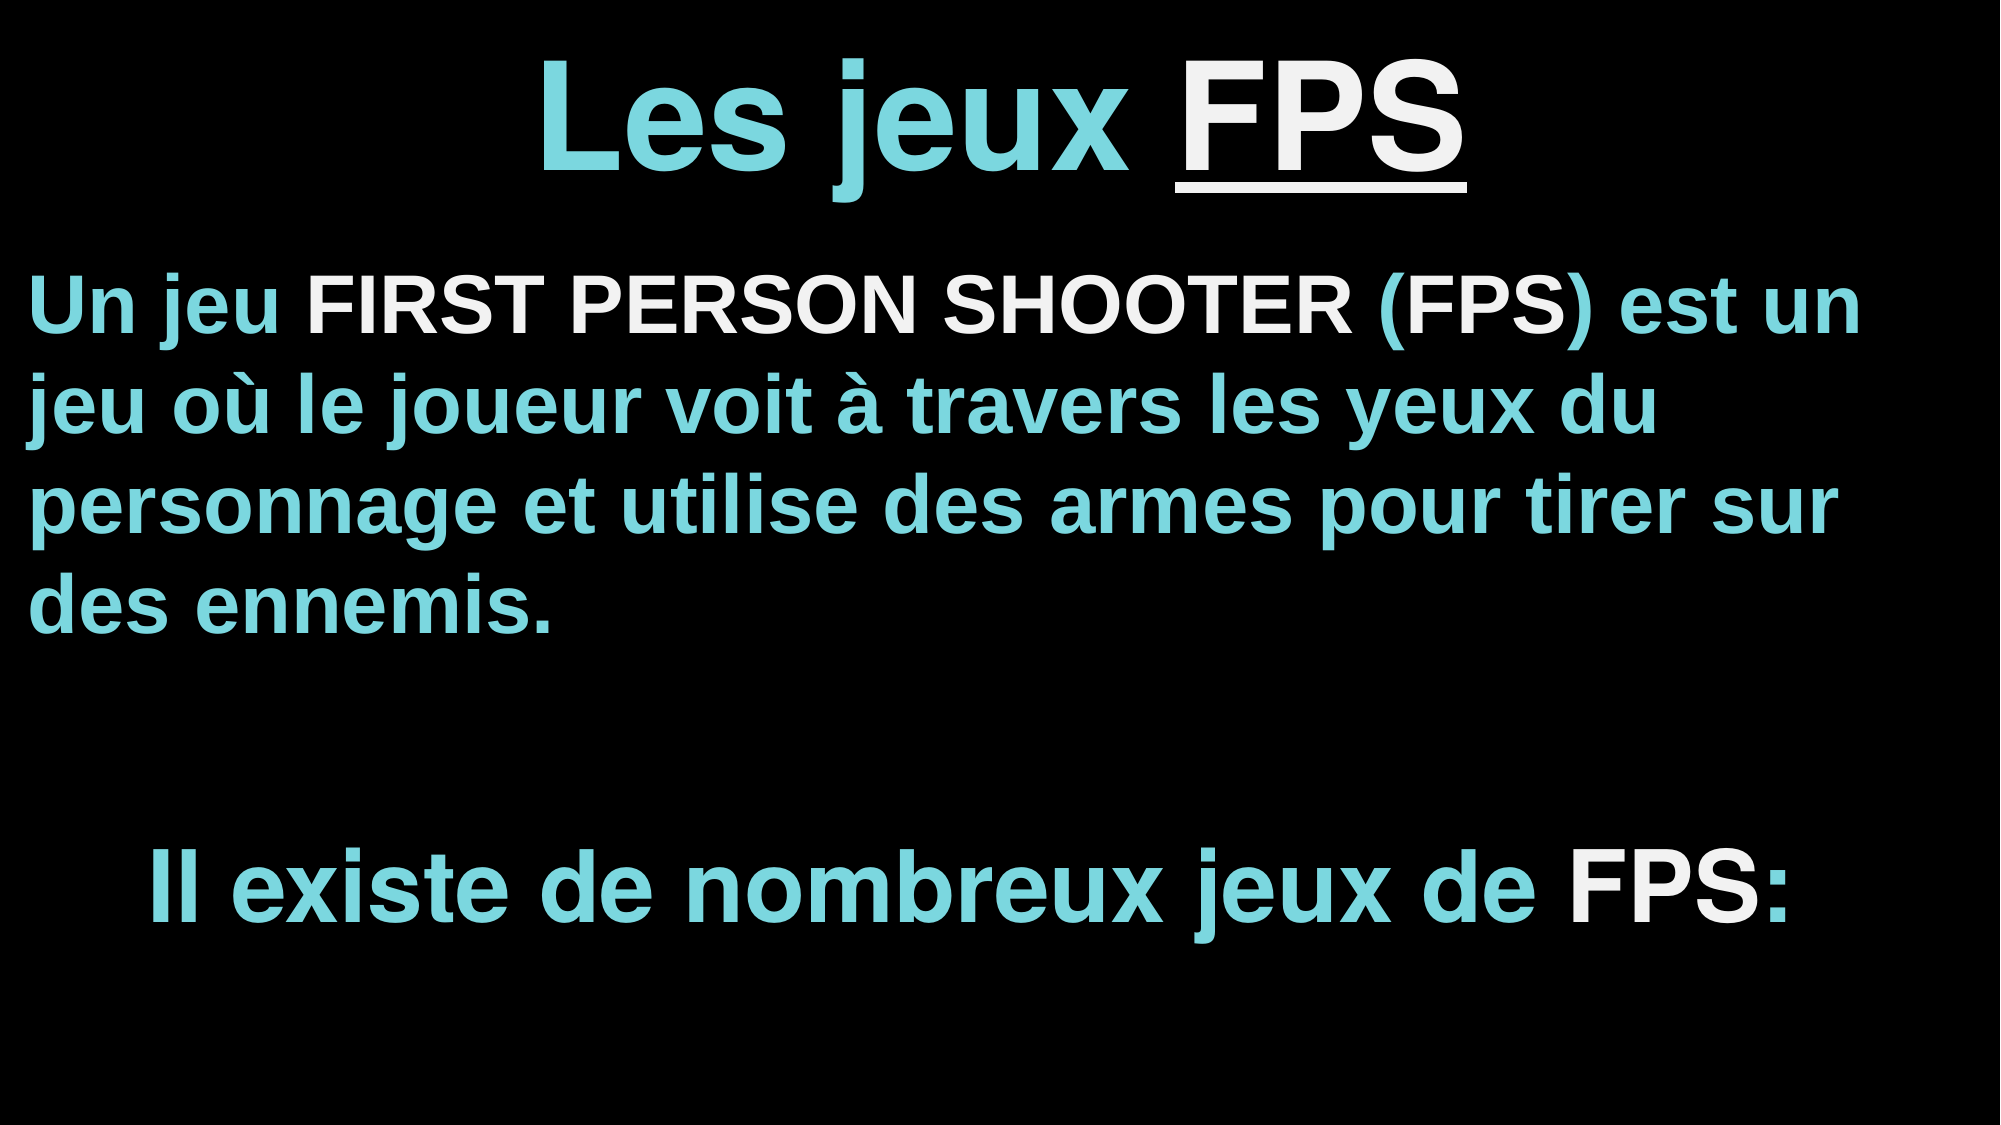

# Les jeux FPS
Un jeu FIRST PERSON SHOOTER (FPS) est un jeu où le joueur voit à travers les yeux du personnage et utilise des armes pour tirer sur des ennemis.

Il existe de nombreux jeux de FPS:
3